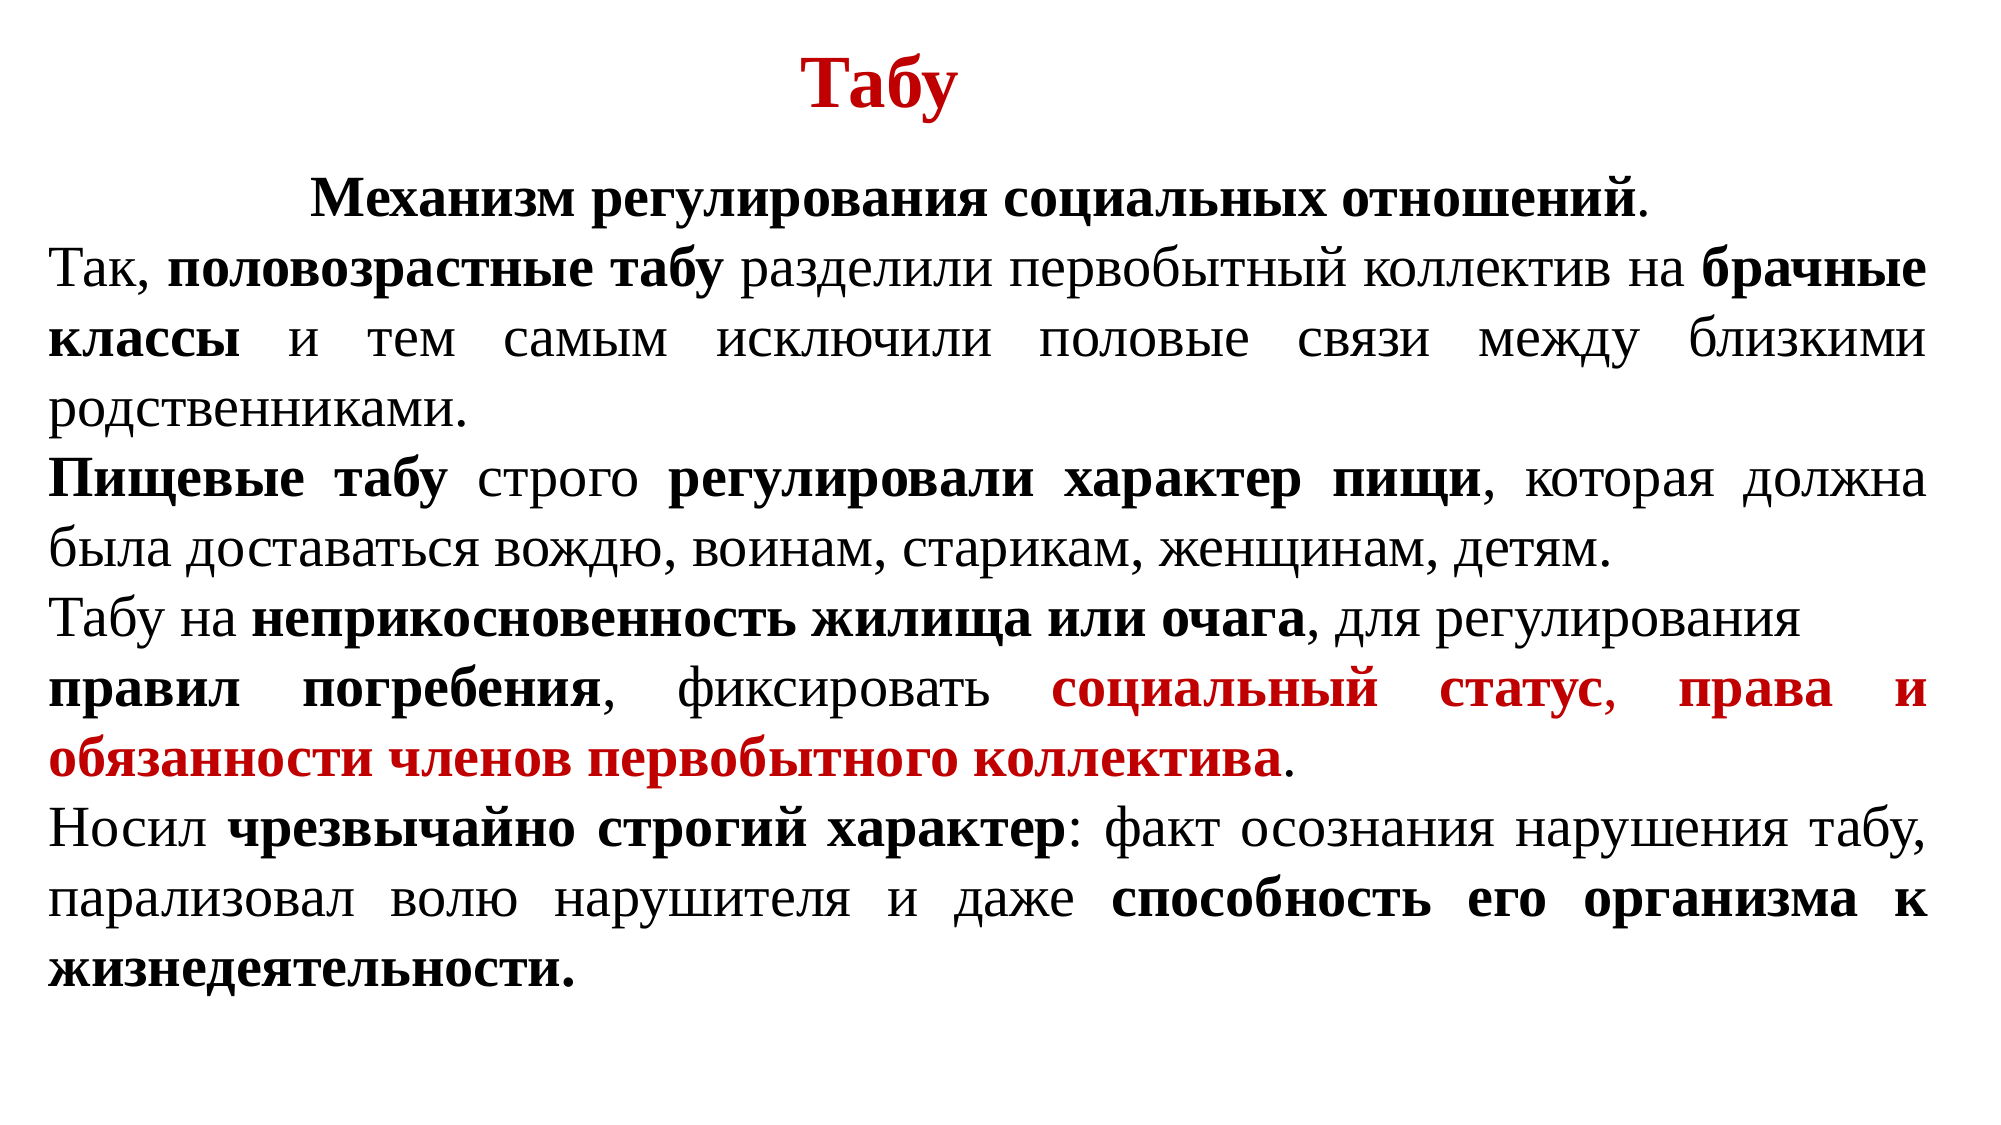

Табу
Механизм регулирования социальных отношений.
Так, половозрастные табу разделили первобытный коллектив на брачные классы и тем самым исключили половые связи между близкими родственниками.
Пищевые табу строго регулировали характер пищи, которая должна была доставаться вождю, воинам, старикам, женщинам, детям.
Табу на неприкосновенность жилища или очага, для регулирования
правил погребения, фиксировать социальный статус, права и обязанности членов первобытного коллектива.
Носил чрезвычайно строгий характер: факт осознания нарушения табу, парализовал волю нарушителя и даже способность его организма к жизнедеятельности.